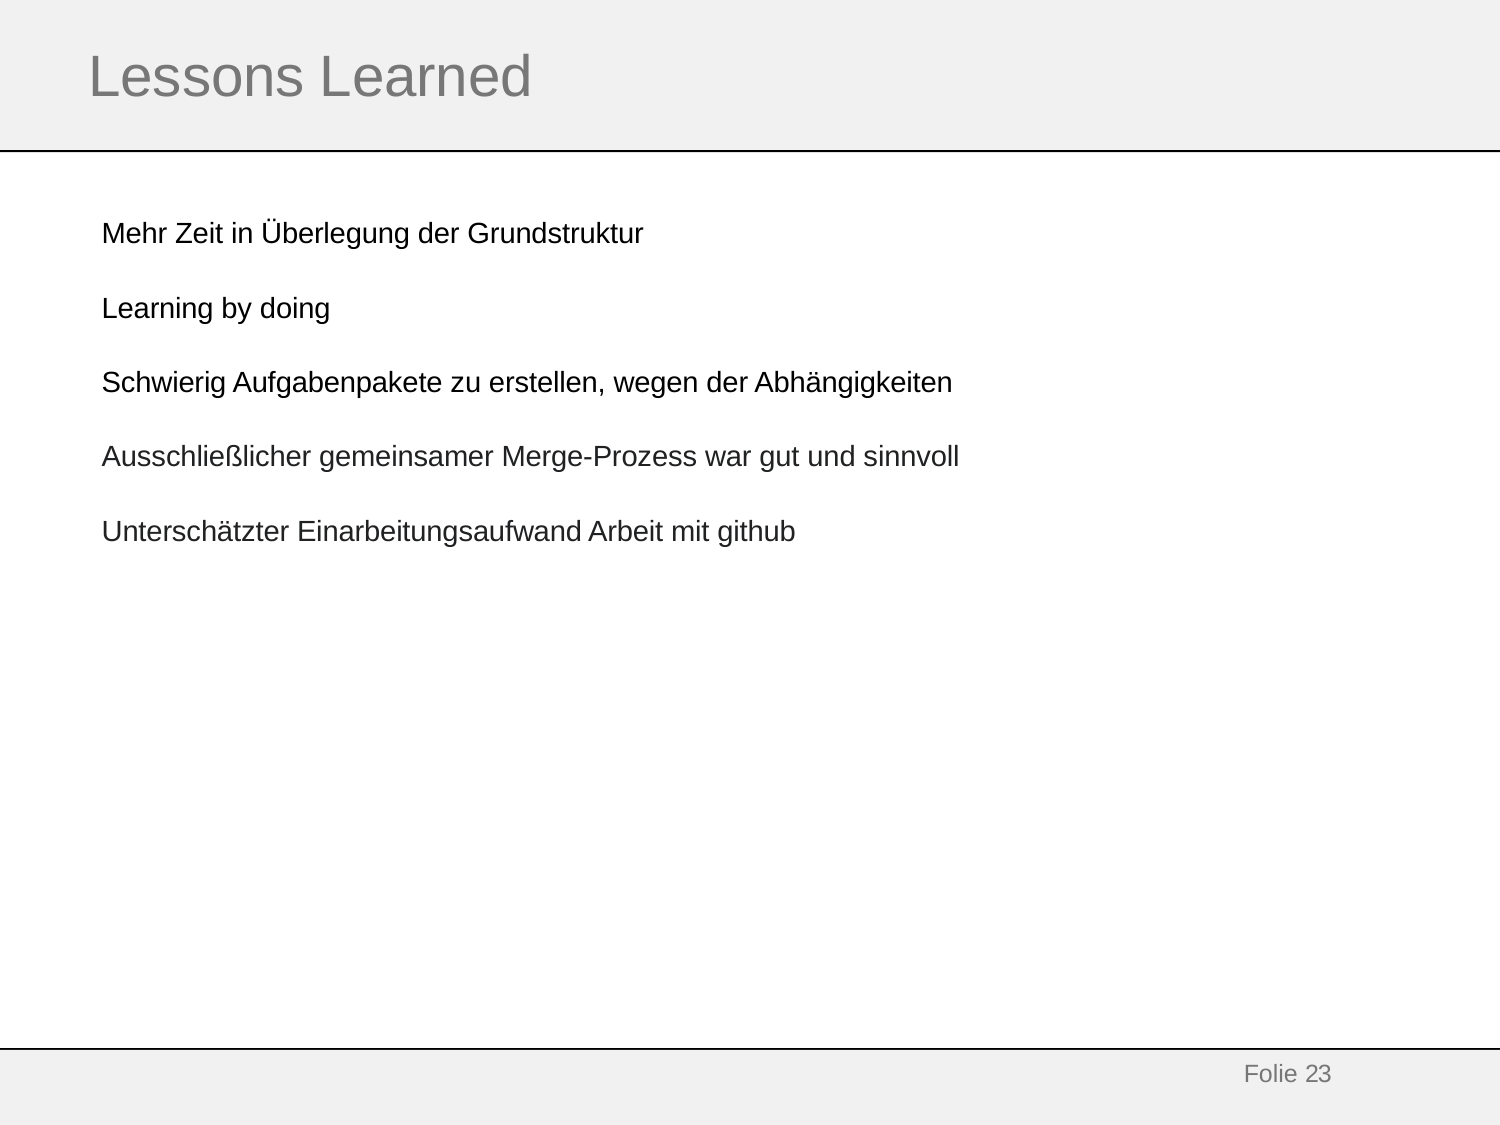

# Lessons Learned
Mehr Zeit in Überlegung der Grundstruktur

Learning by doing

Schwierig Aufgabenpakete zu erstellen, wegen der Abhängigkeiten

Ausschließlicher gemeinsamer Merge-Prozess war gut und sinnvoll

Unterschätzter Einarbeitungsaufwand Arbeit mit github

Folie 23